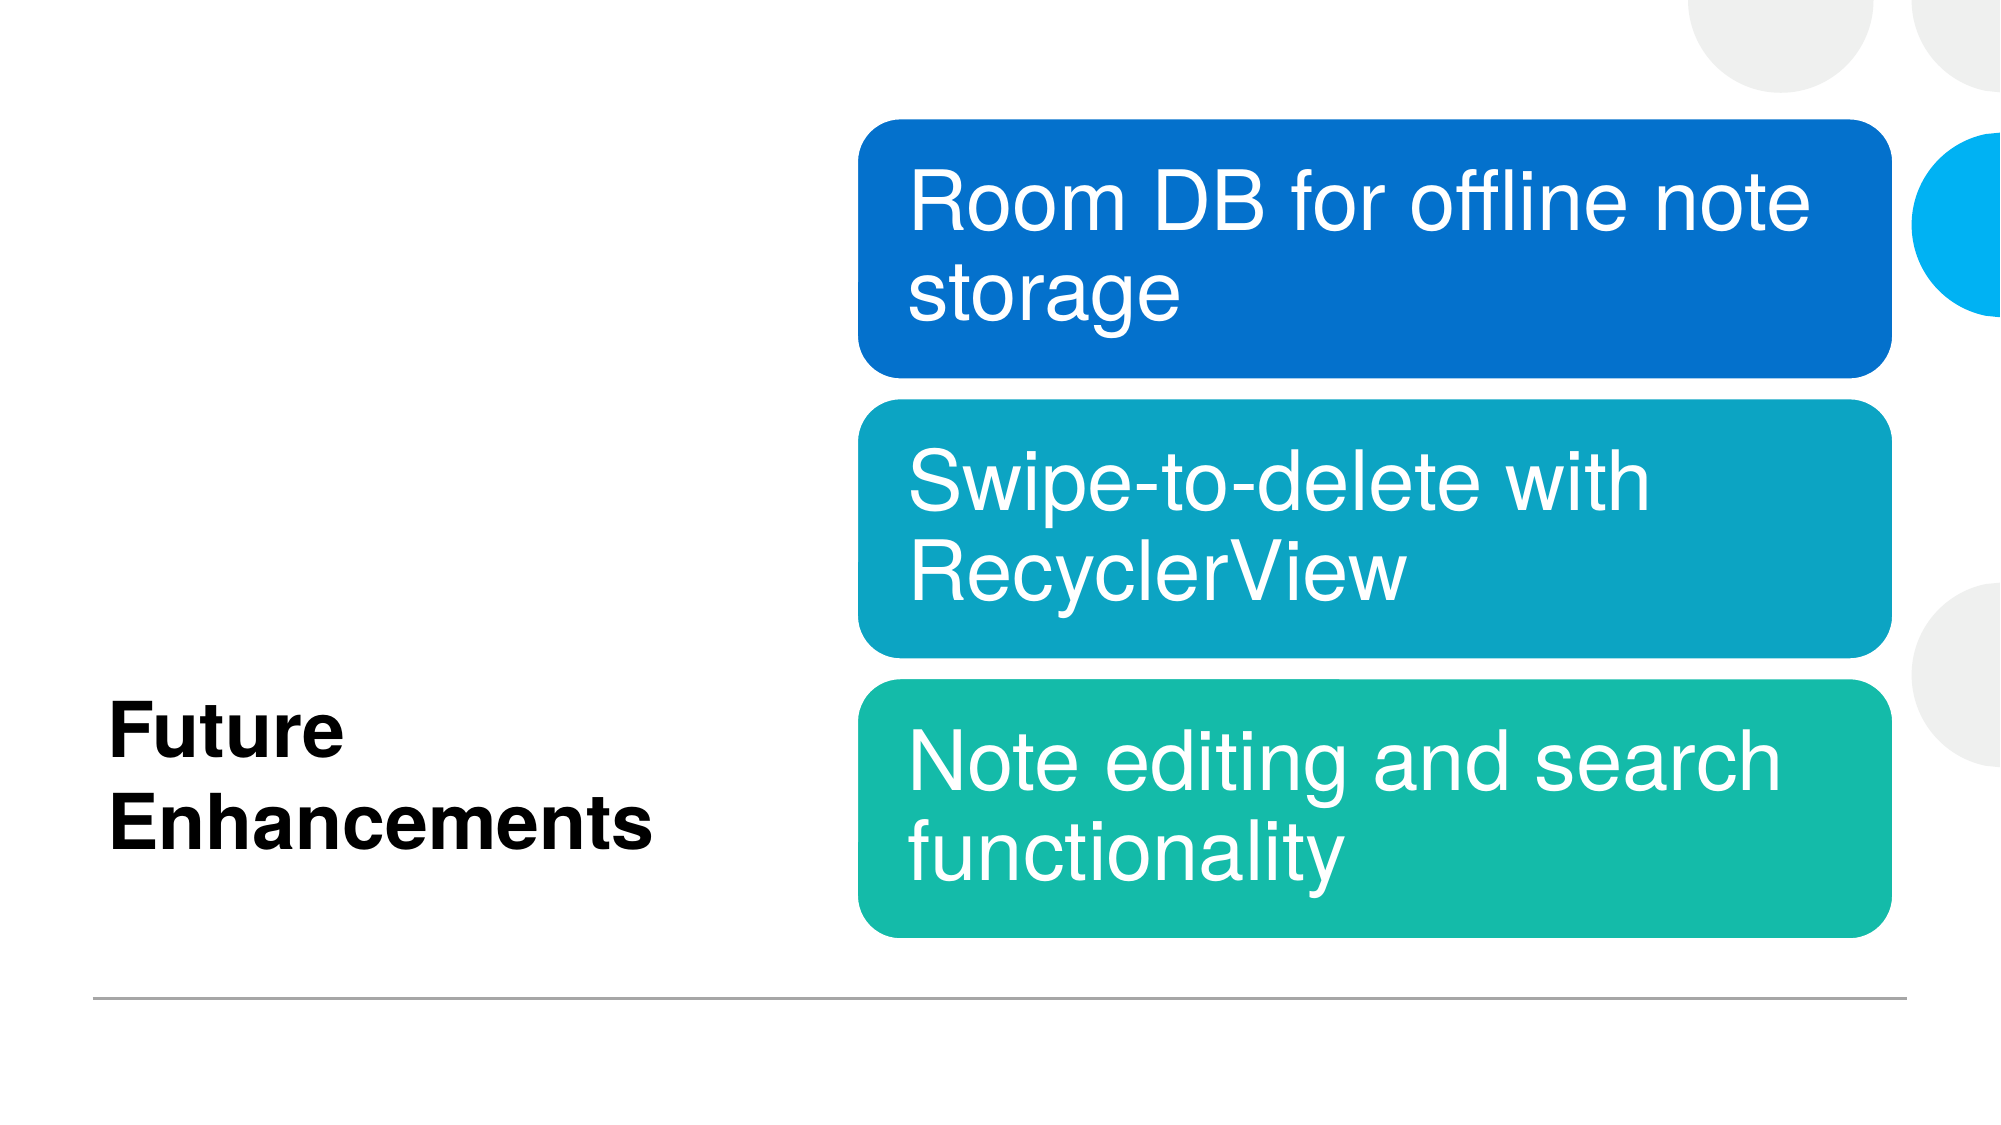

Room DB for offline note storage
Swipe-to-delete with RecyclerView
Note editing and search functionality
# Future Enhancements